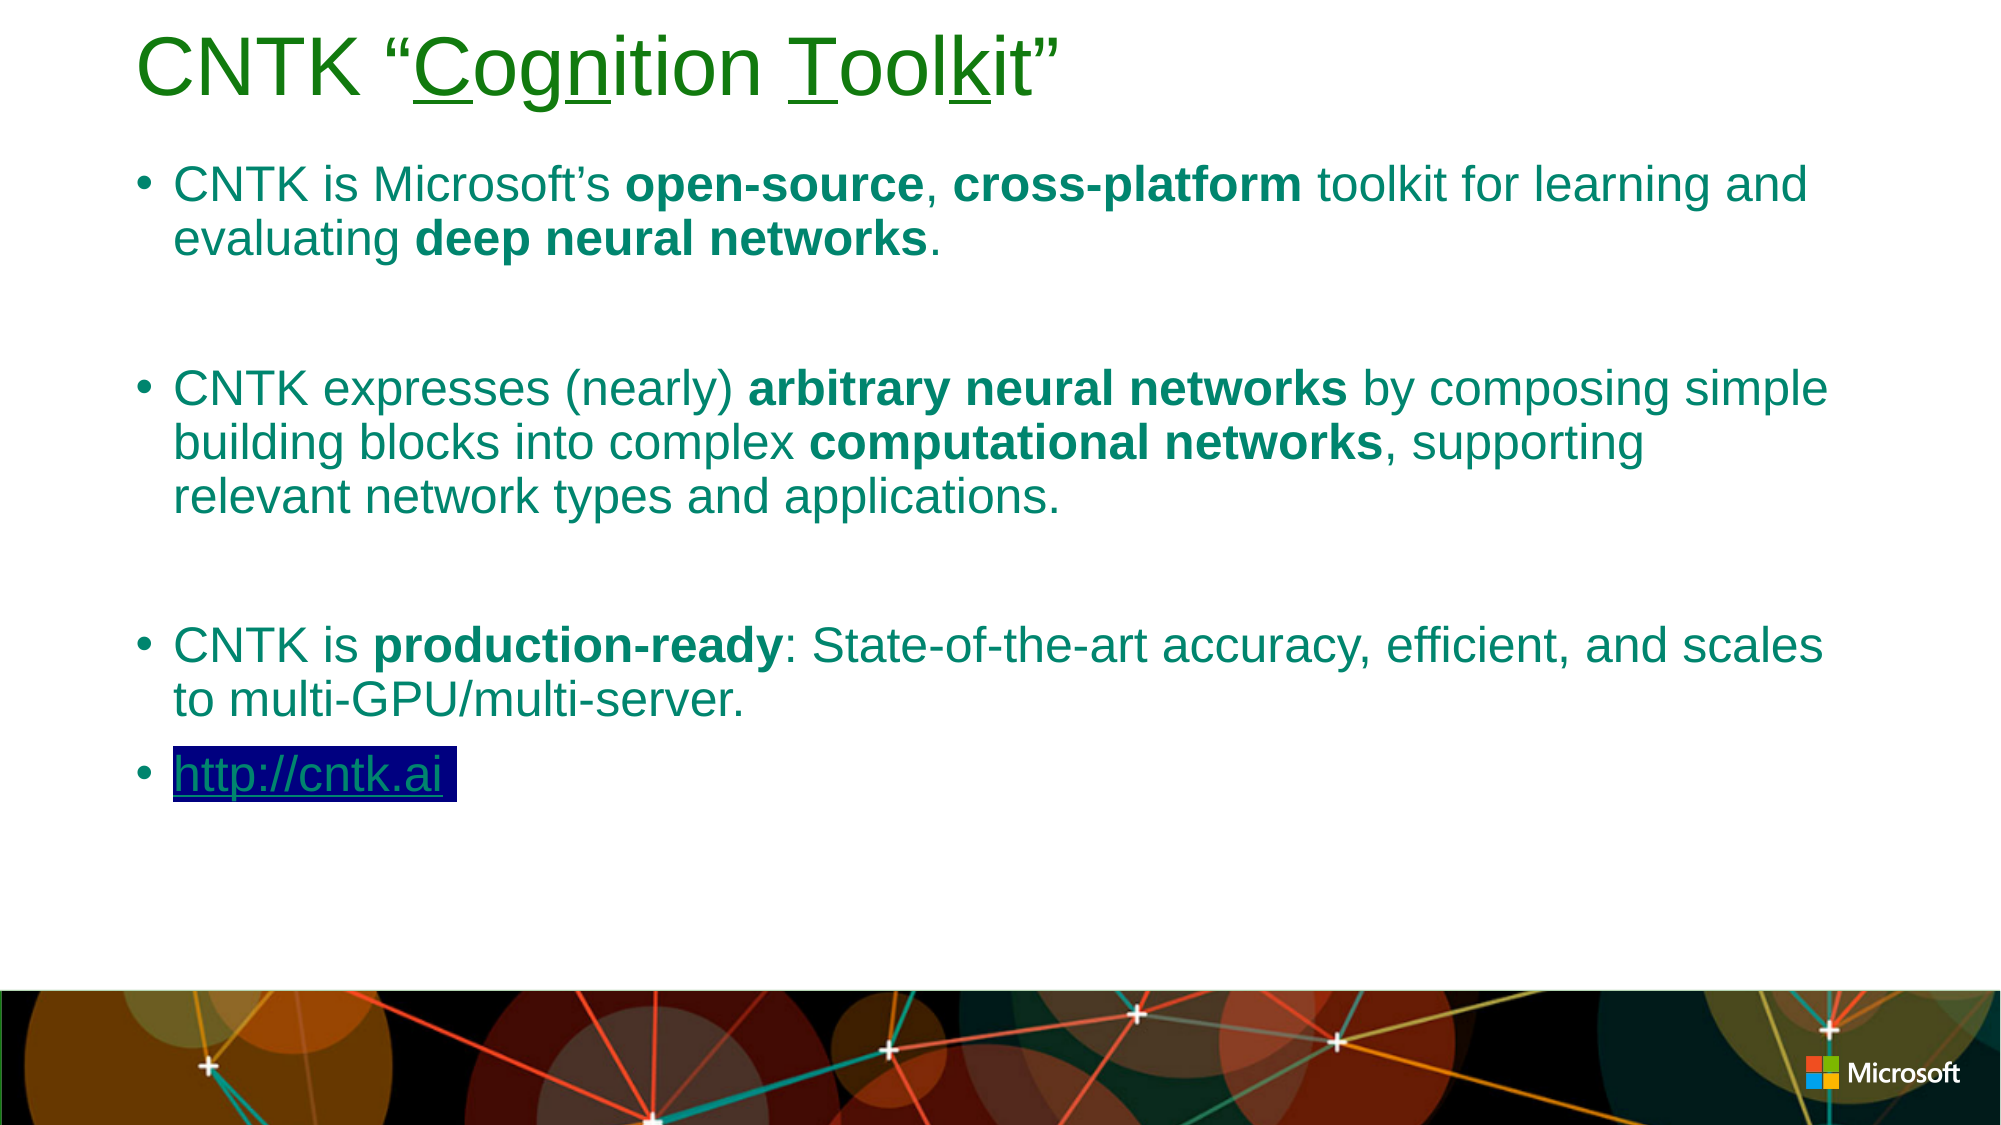

# CNTK “Cognition Toolkit”
CNTK is Microsoft’s open-source, cross-platform toolkit for learning and evaluating deep neural networks.

CNTK expresses (nearly) arbitrary neural networks by composing simple building blocks into complex computational networks, supporting relevant network types and applications.

CNTK is production-ready: State-of-the-art accuracy, efficient, and scales to multi-GPU/multi-server.
http://cntk.ai